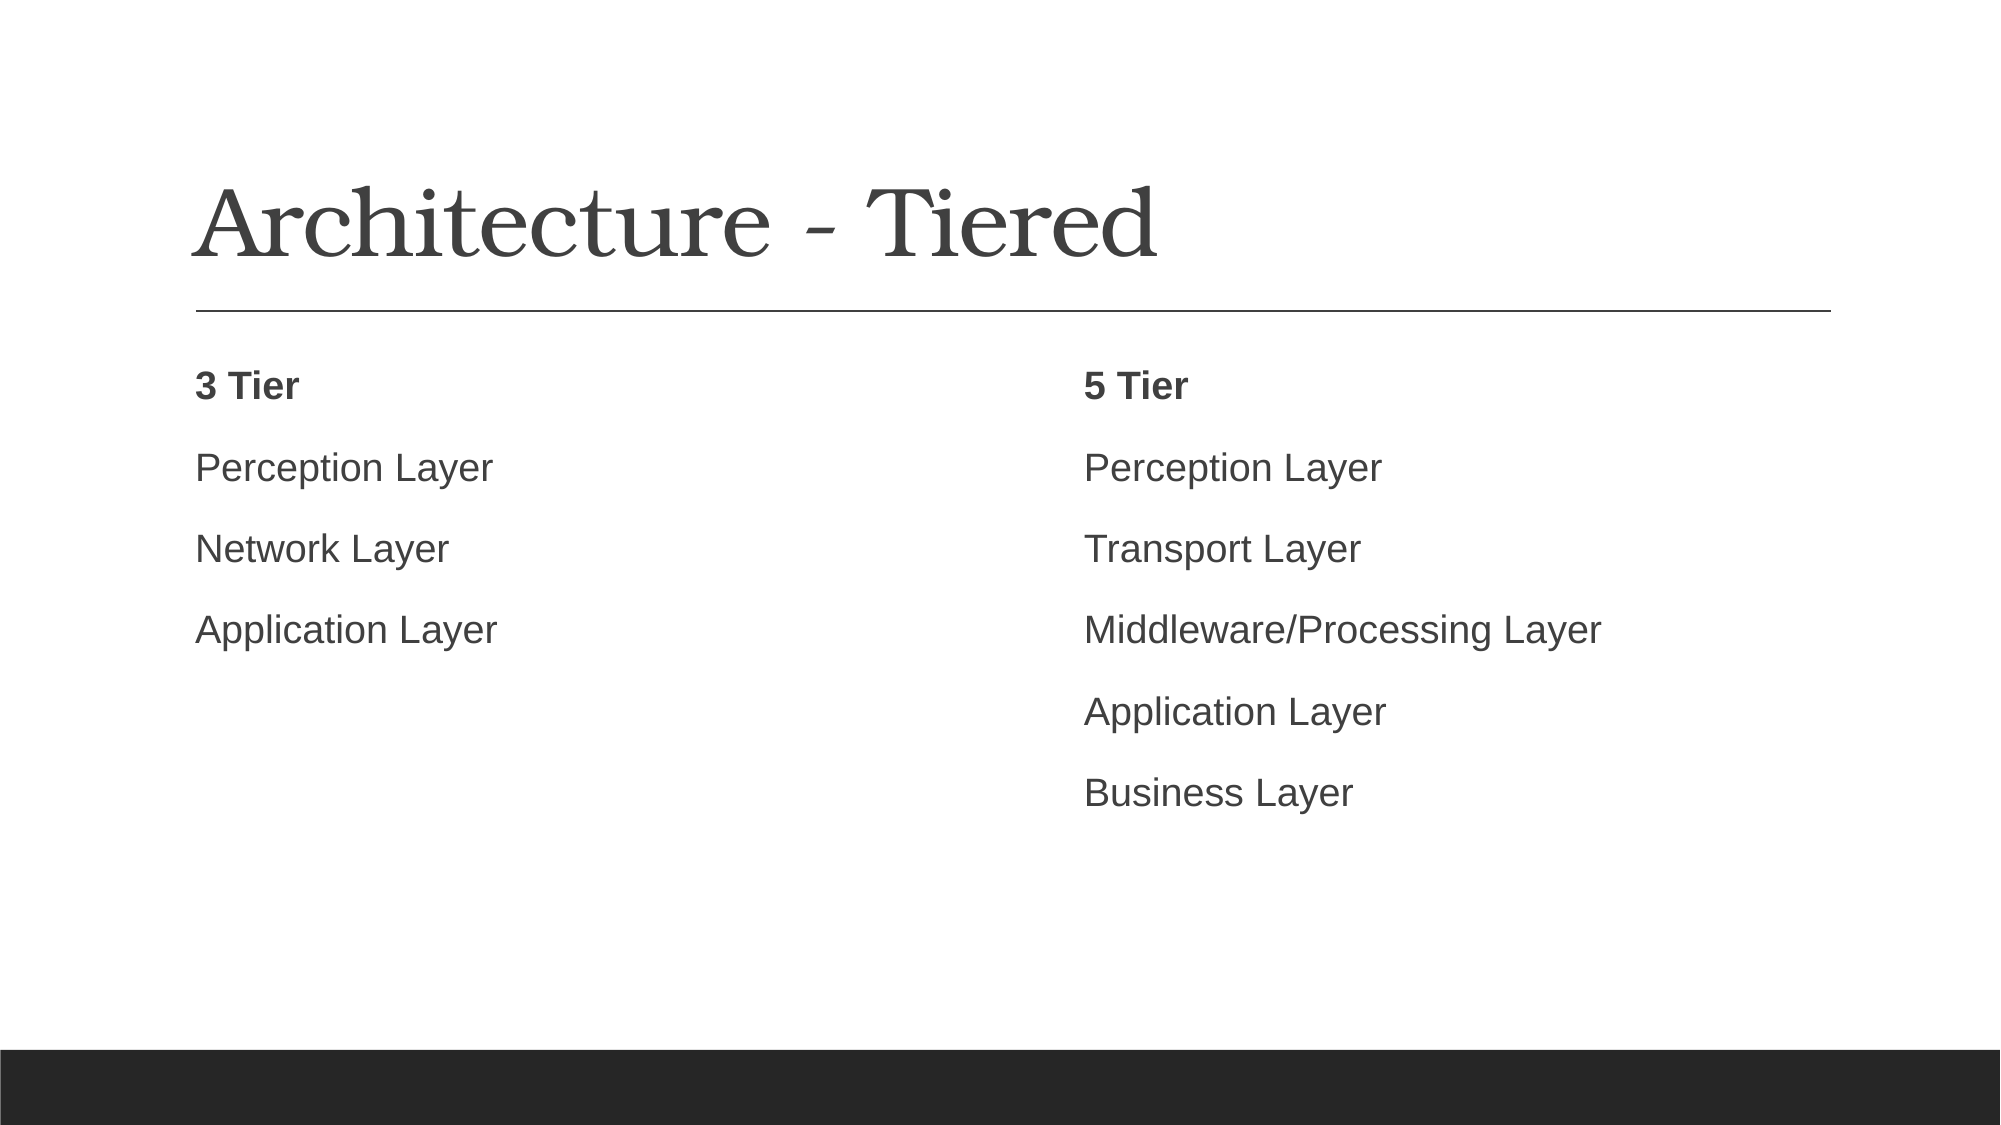

# Architecture - Tiered
3 Tier
Perception Layer
Network Layer
Application Layer
5 Tier
Perception Layer
Transport Layer
Middleware/Processing Layer
Application Layer
Business Layer